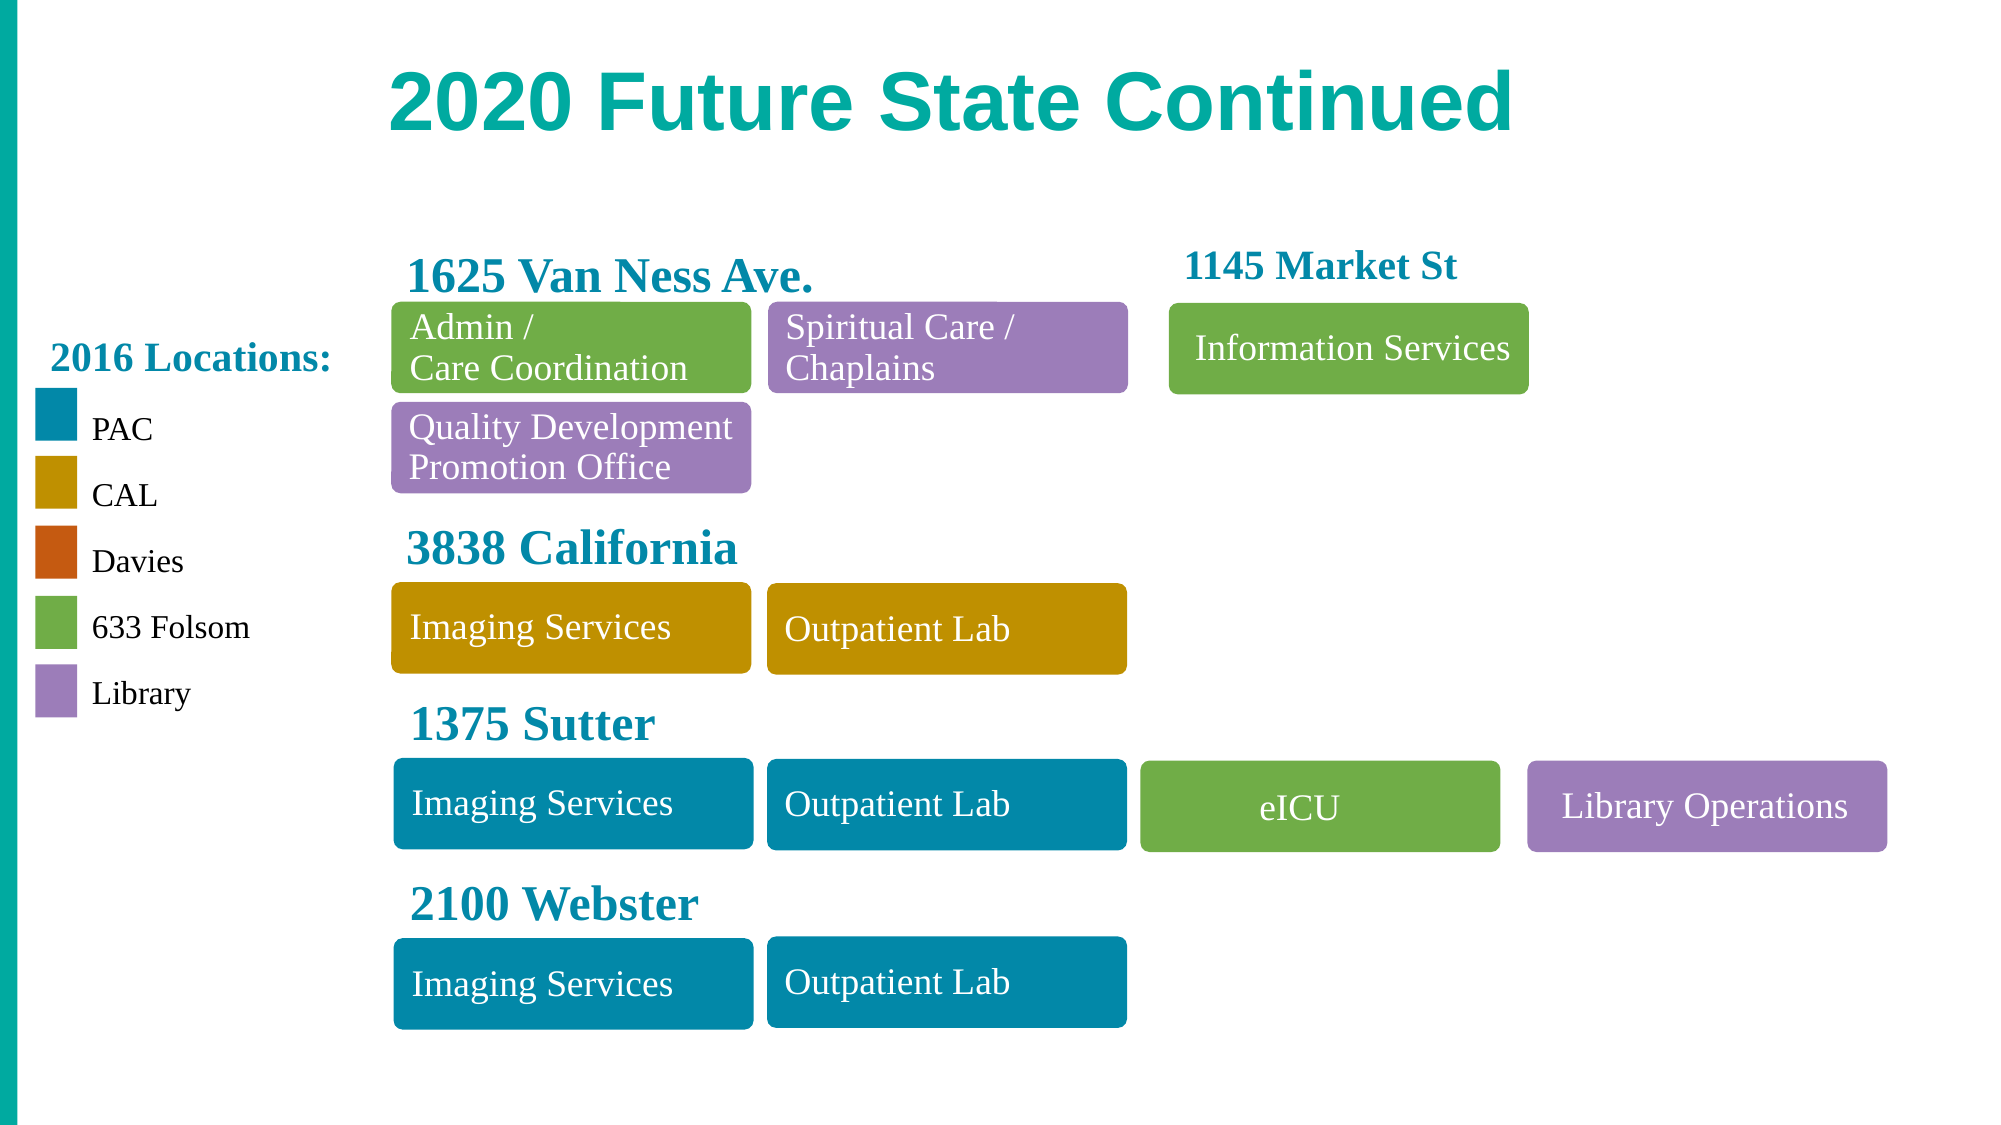

# 2020 Future State Continued
1145 Market St
1625 Van Ness Ave.

Admin /
Care Coordination

Spiritual Care / Chaplains

Information Services
2016 Locations:
PAC
CAL
Davies
633 Folsom
Library

Quality Development Promotion Office

3838 California

Imaging Services

Outpatient Lab

1375 Sutter

Imaging Services

Outpatient Lab

Library Operations
eICU
2100 Webster

Outpatient Lab

Imaging Services